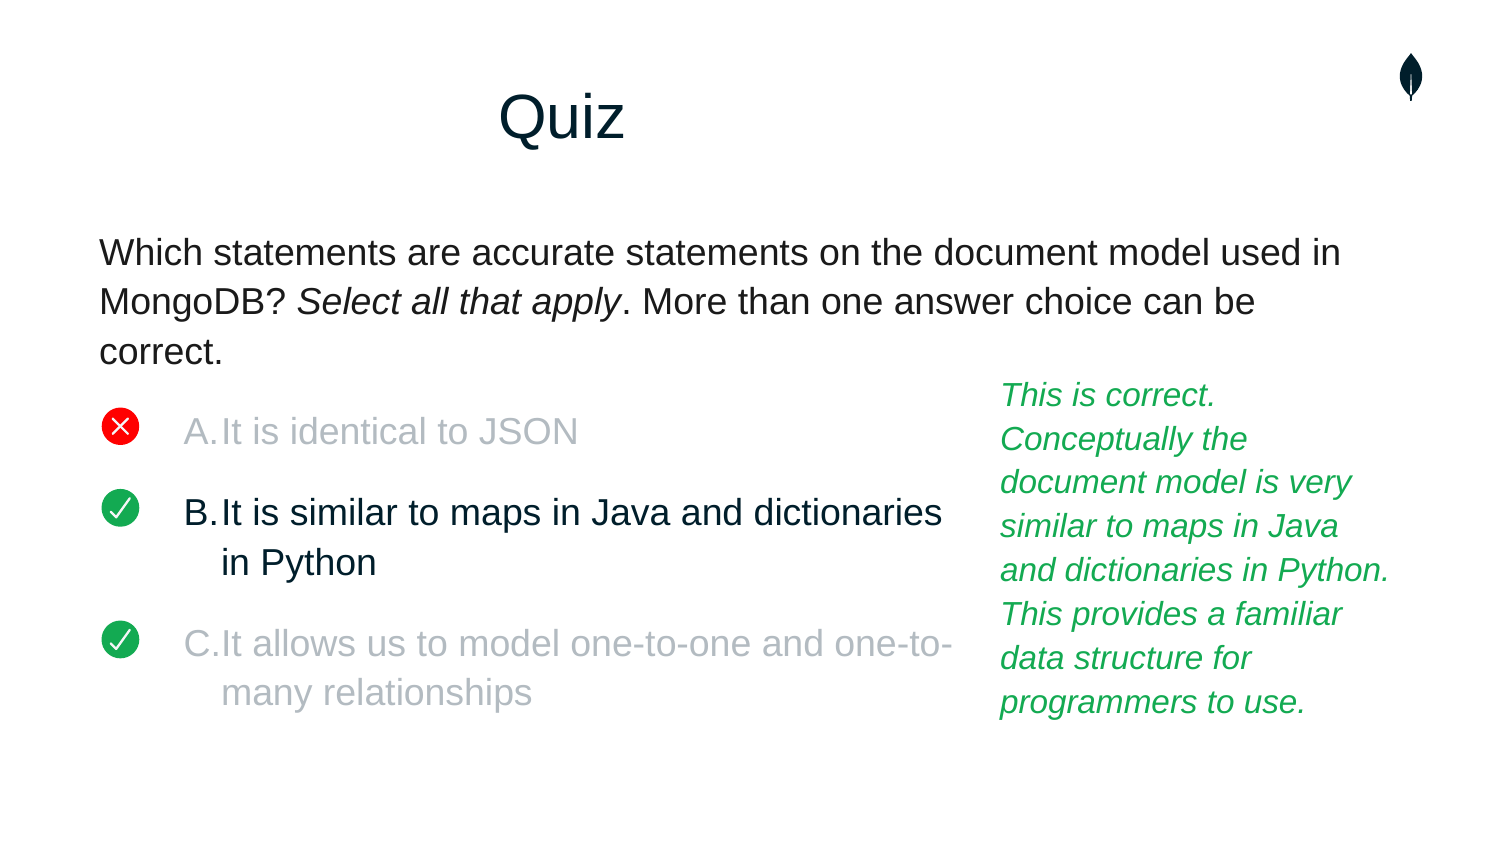

# Quiz
Which statements are accurate statements on the document model used in MongoDB? Select all that apply. More than one answer choice can be correct.
It is identical to JSON
It is similar to maps in Java and dictionaries in Python
It allows us to model one-to-one and one-to-many relationships
This is correct. Conceptually the document model is very similar to maps in Java and dictionaries in Python. This provides a familiar data structure for programmers to use.